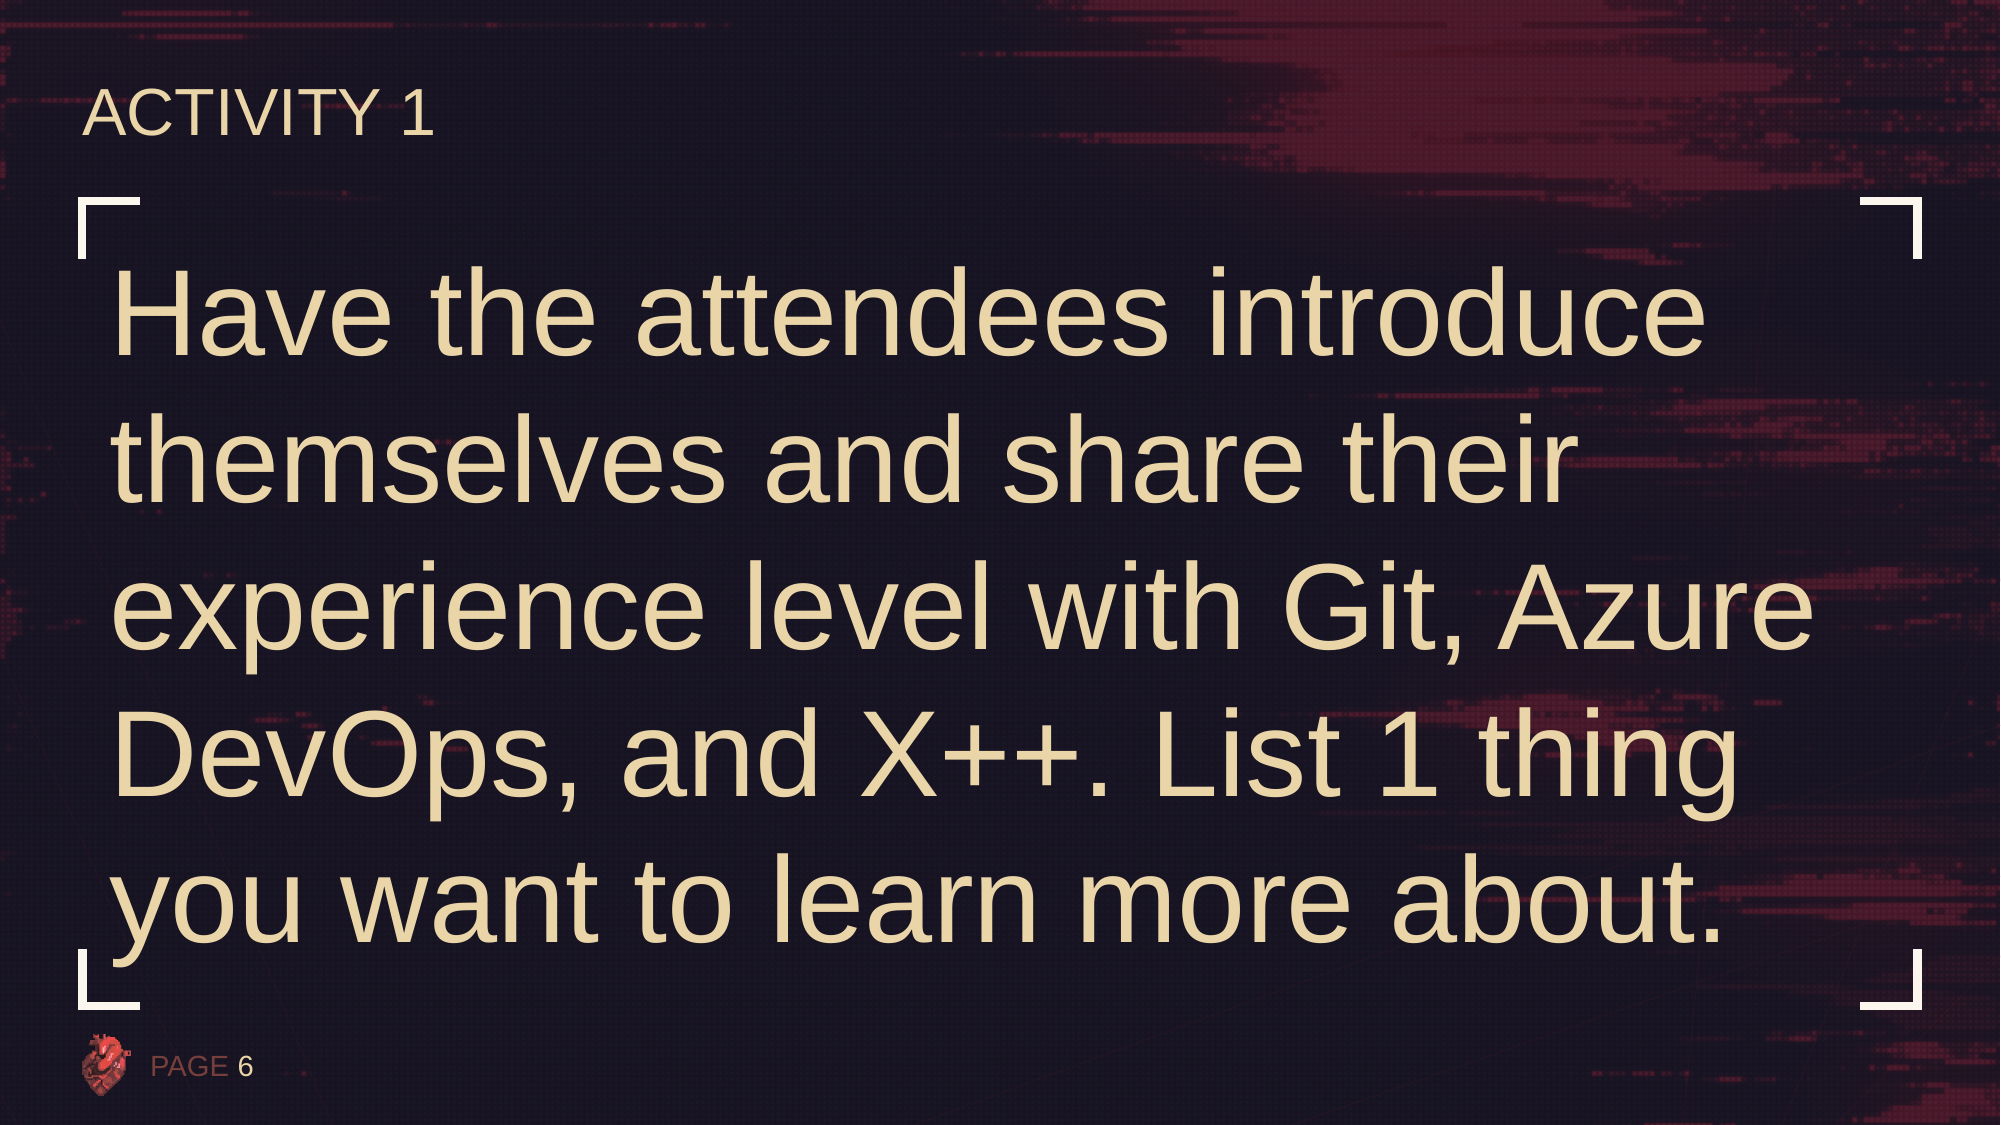

# Activity 1
Have the attendees introduce themselves and share their experience level with Git, Azure DevOps, and X++. List 1 thing you want to learn more about.
PAGE 6